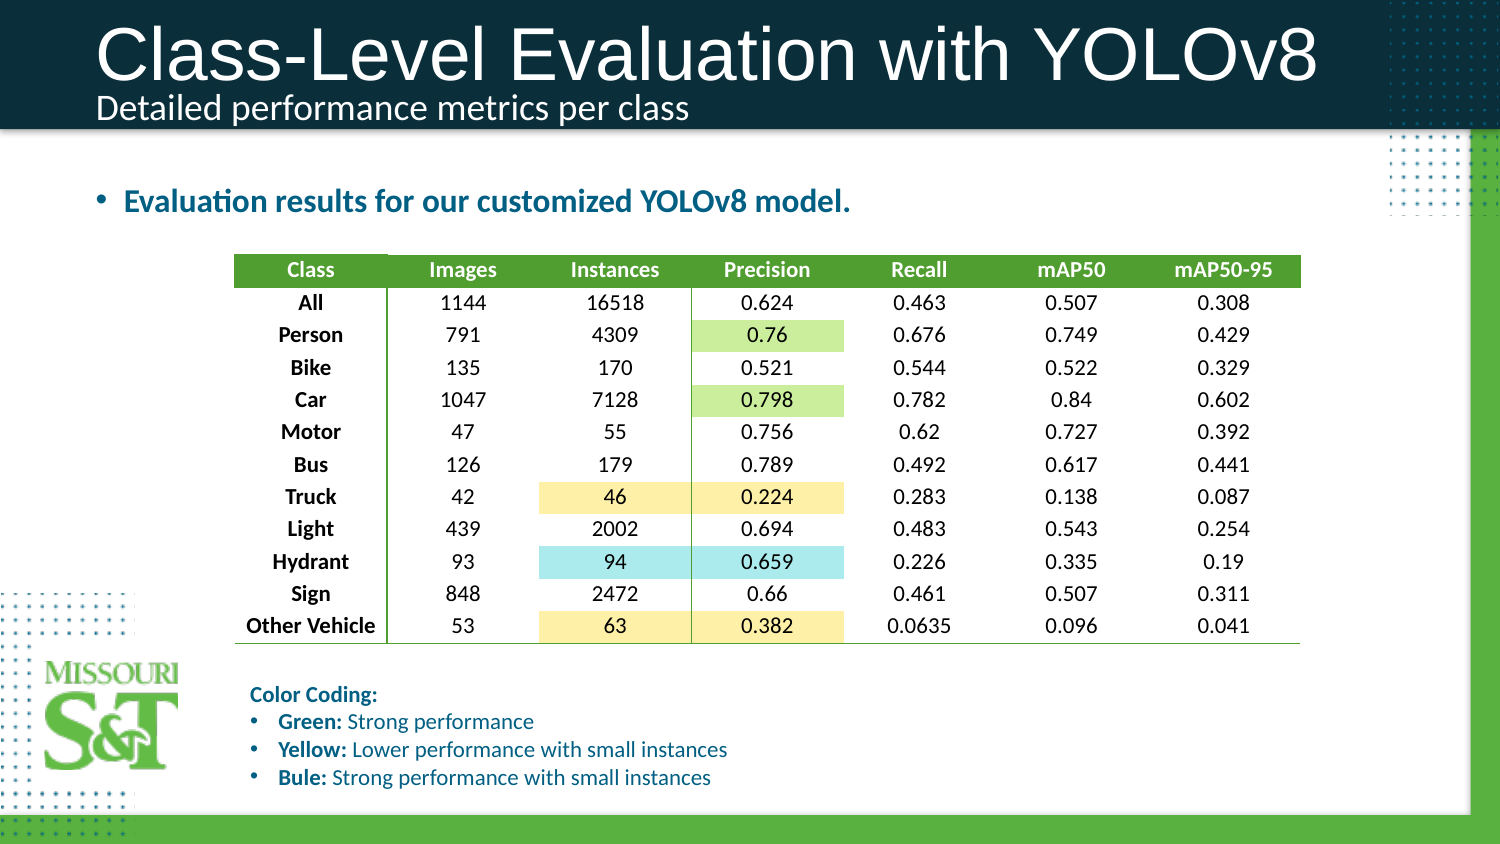

Class-Level Evaluation with YOLOv8
Detailed performance metrics per class
Evaluation results for our customized YOLOv8 model.
| Class | Images | Instances | Precision | Recall | mAP50 | mAP50-95 |
| --- | --- | --- | --- | --- | --- | --- |
| All | 1144 | 16518 | 0.624 | 0.463 | 0.507 | 0.308 |
| Person | 791 | 4309 | 0.76 | 0.676 | 0.749 | 0.429 |
| Bike | 135 | 170 | 0.521 | 0.544 | 0.522 | 0.329 |
| Car | 1047 | 7128 | 0.798 | 0.782 | 0.84 | 0.602 |
| Motor | 47 | 55 | 0.756 | 0.62 | 0.727 | 0.392 |
| Bus | 126 | 179 | 0.789 | 0.492 | 0.617 | 0.441 |
| Truck | 42 | 46 | 0.224 | 0.283 | 0.138 | 0.087 |
| Light | 439 | 2002 | 0.694 | 0.483 | 0.543 | 0.254 |
| Hydrant | 93 | 94 | 0.659 | 0.226 | 0.335 | 0.19 |
| Sign | 848 | 2472 | 0.66 | 0.461 | 0.507 | 0.311 |
| Other Vehicle | 53 | 63 | 0.382 | 0.0635 | 0.096 | 0.041 |
Color Coding:
Green: Strong performance
Yellow: Lower performance with small instances
Bule: Strong performance with small instances